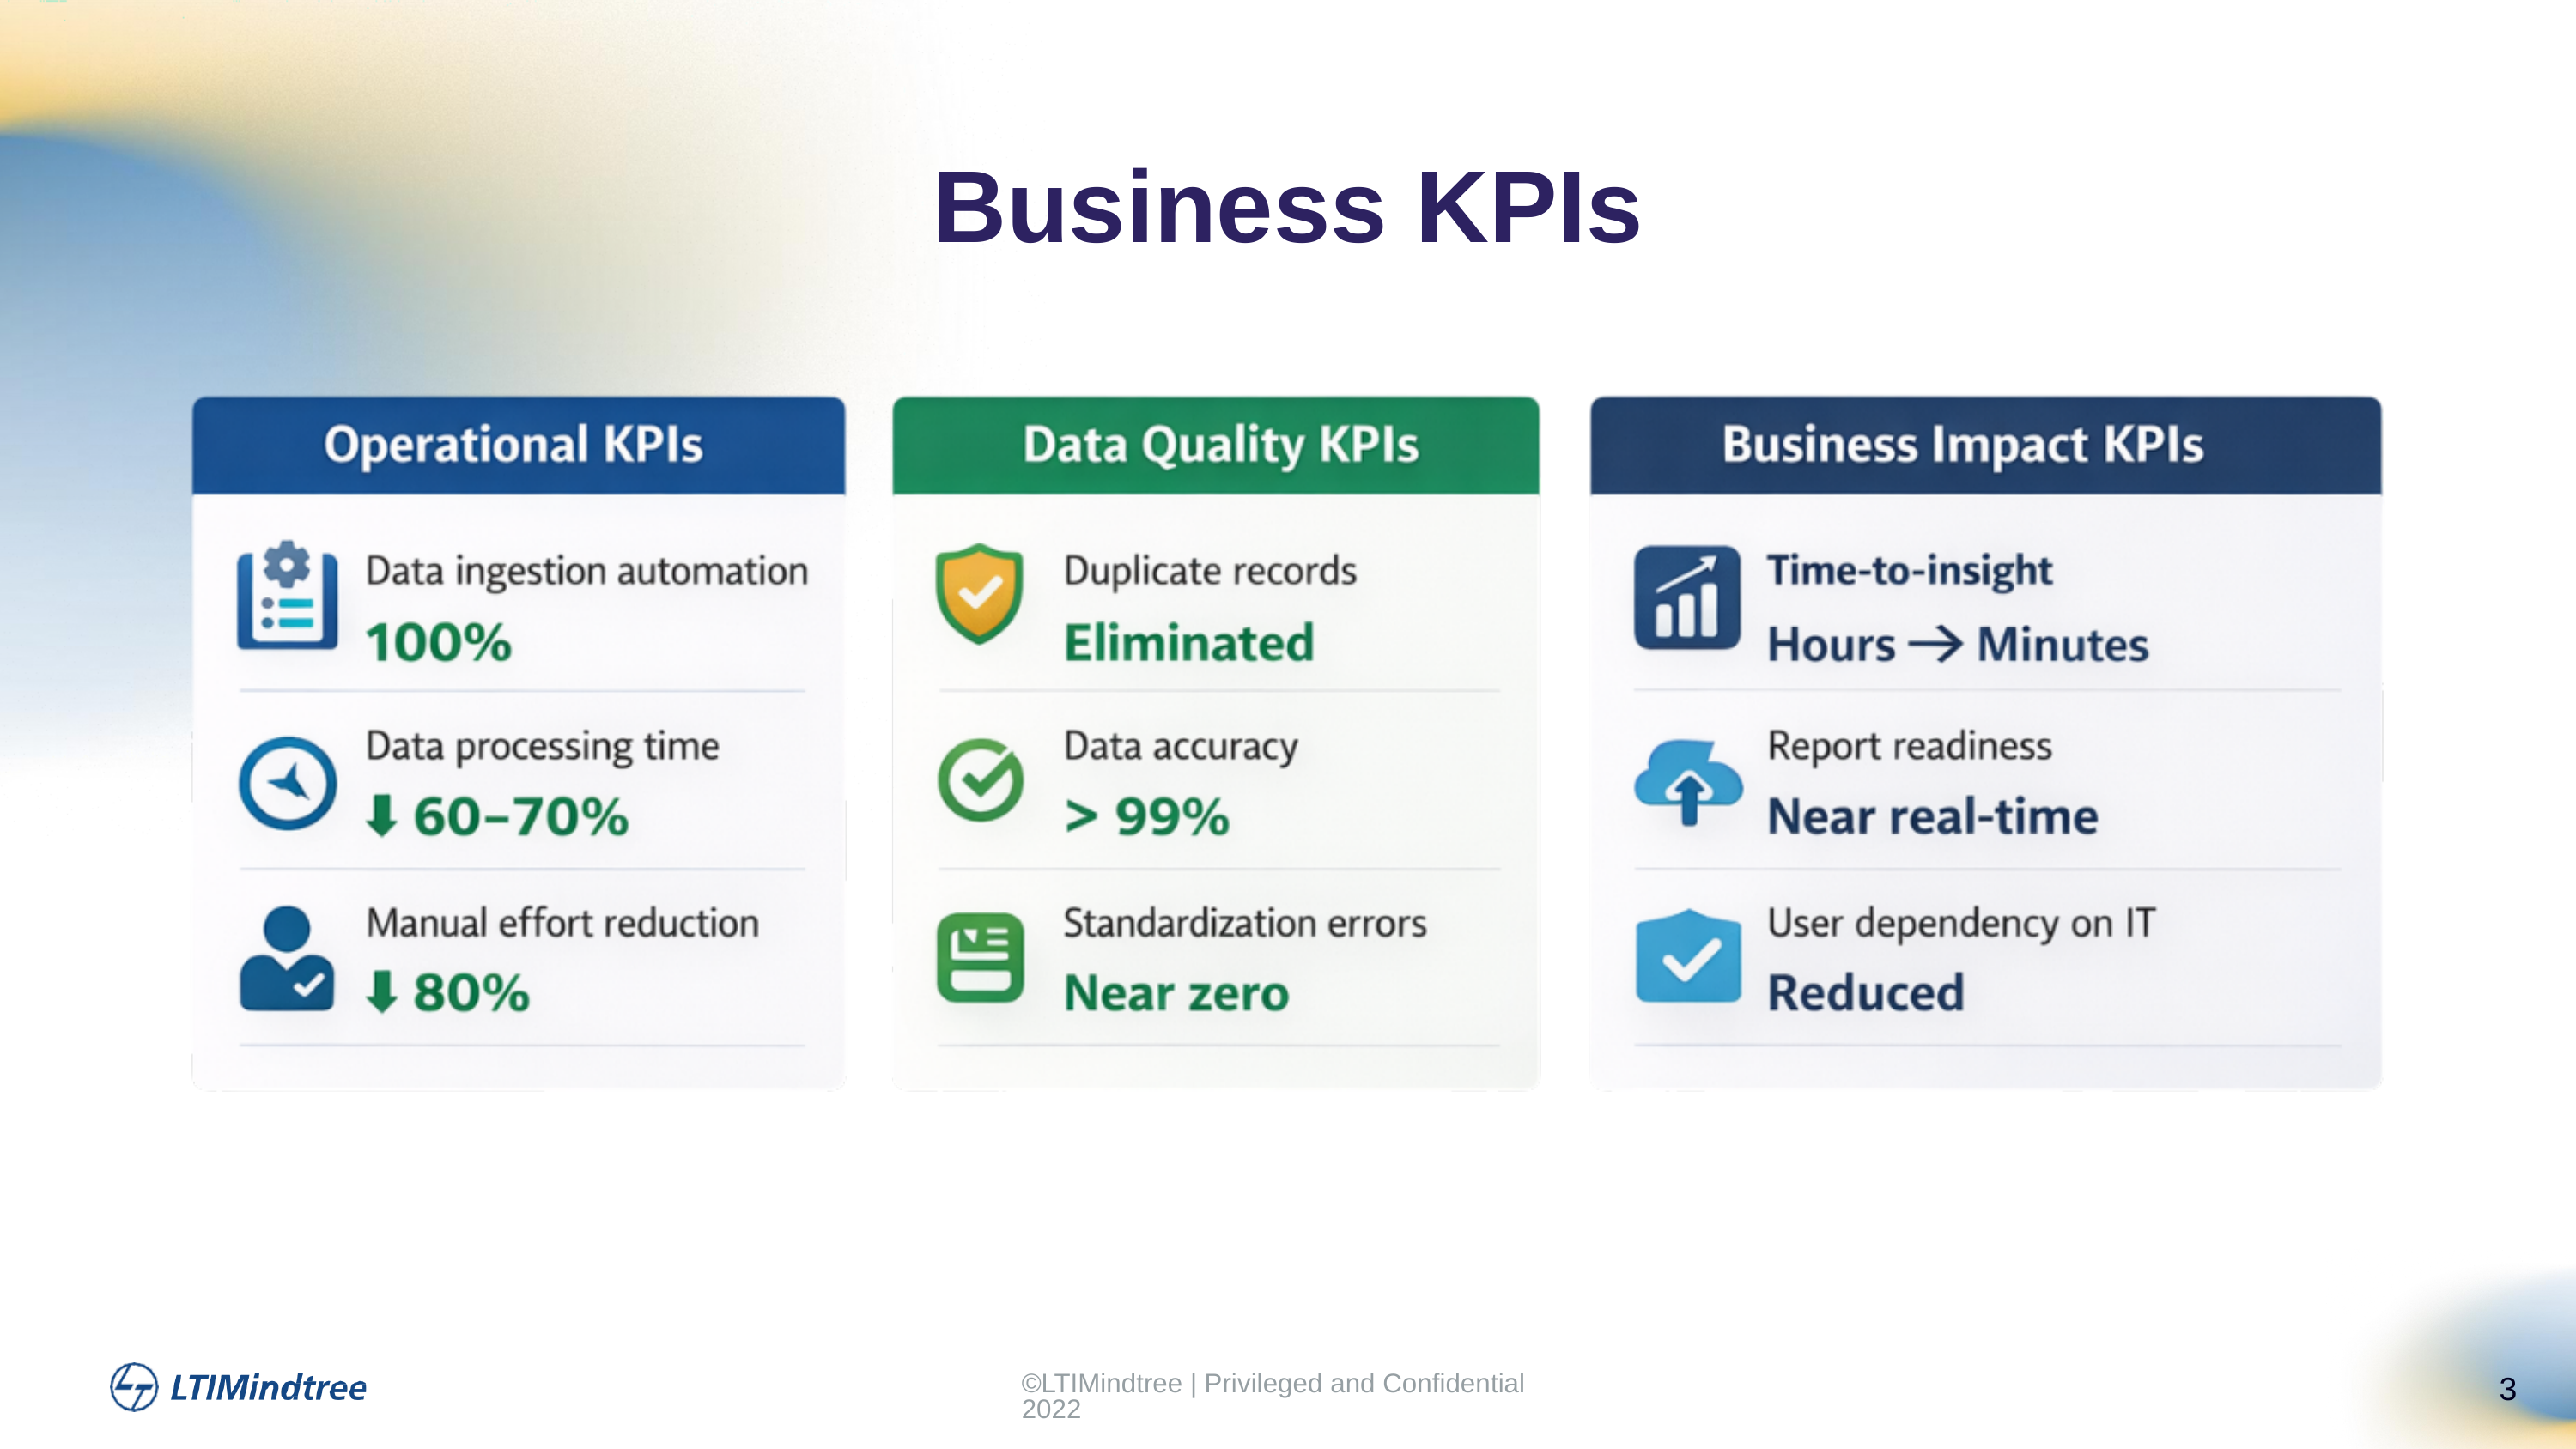

Business KPIs

©LTIMindtree | Privileged and Confidential 2022
3